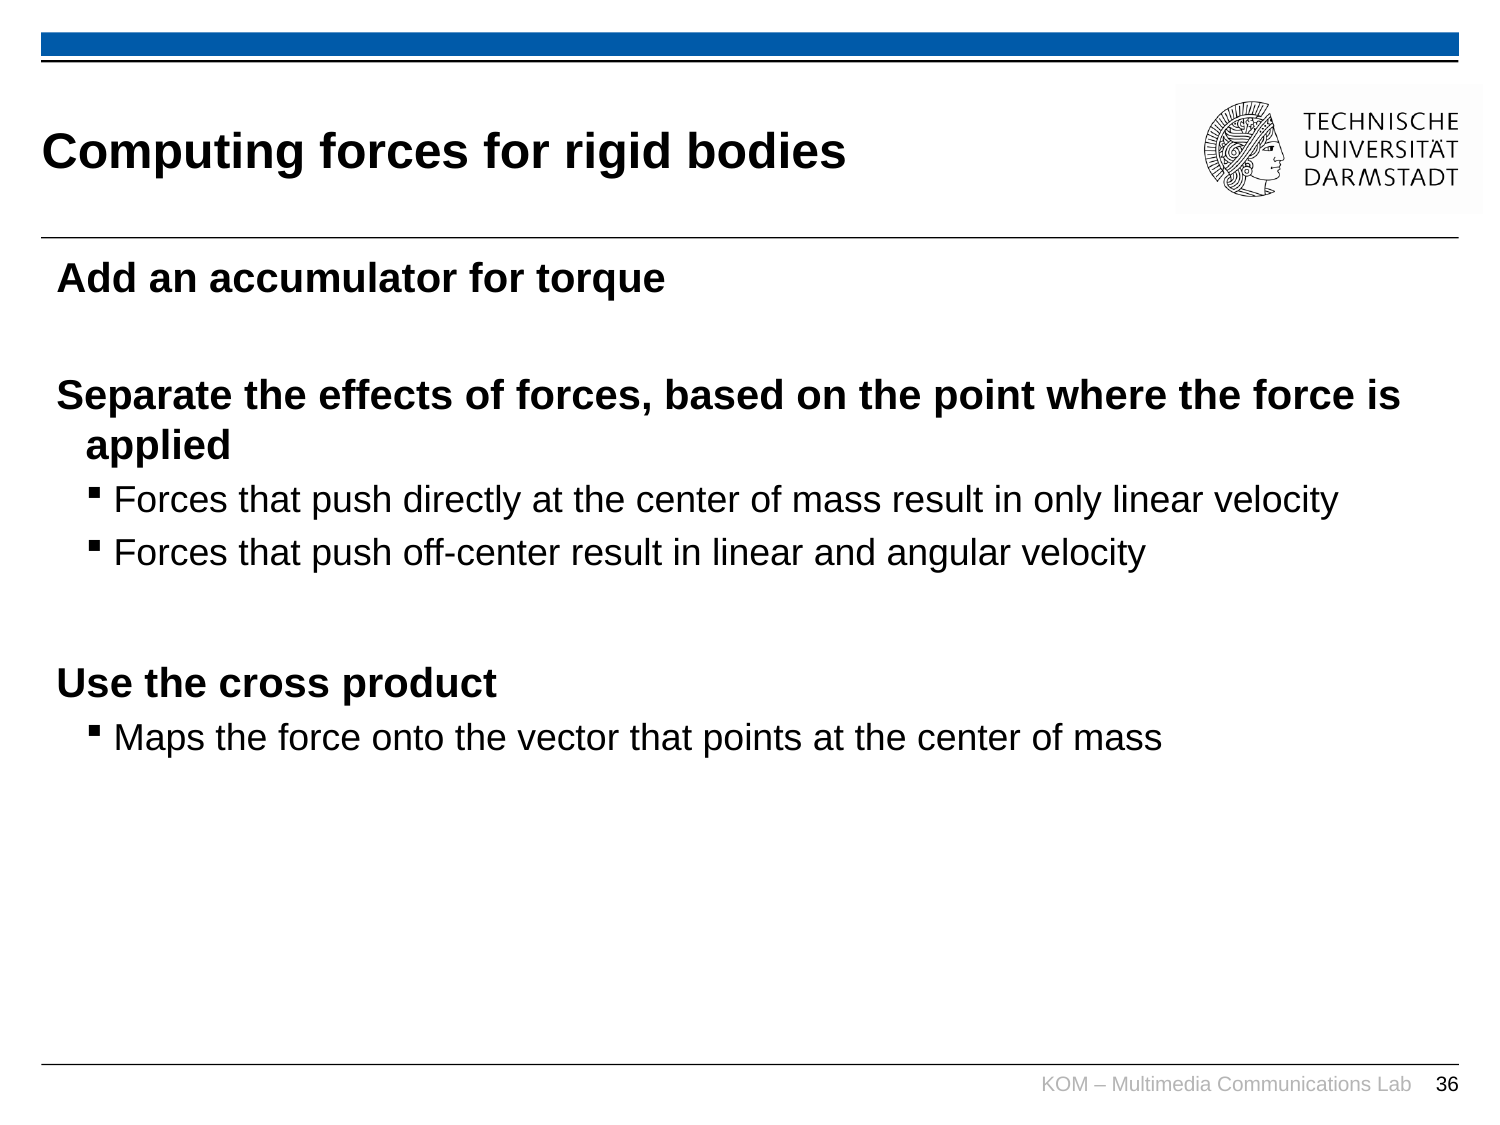

# Computing forces for rigid bodies
Add an accumulator for torque

Separate the effects of forces, based on the point where the force is applied
Forces that push directly at the center of mass result in only linear velocity
Forces that push off-center result in linear and angular velocity

Use the cross product
Maps the force onto the vector that points at the center of mass